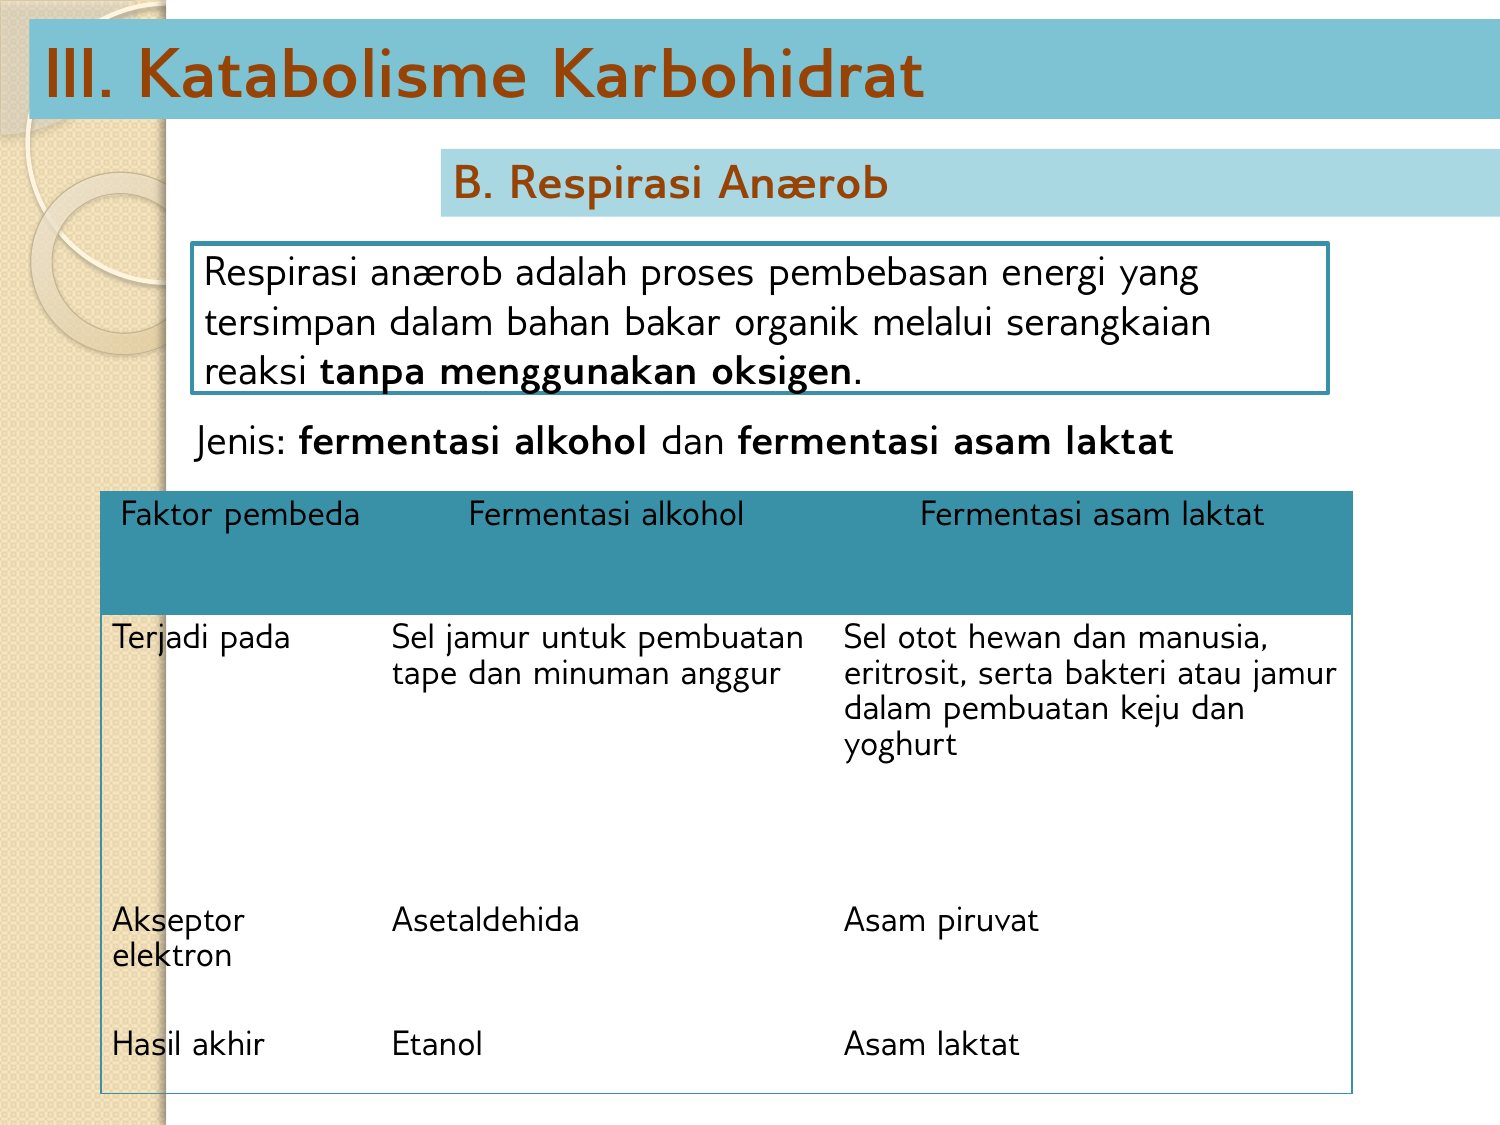

# III. Katabolisme Karbohidrat
B. Respirasi Anaerob
Respirasi anaerob adalah proses pembebasan energi yang tersimpan dalam bahan bakar organik melalui serangkaian reaksi tanpa menggunakan oksigen.
Jenis: fermentasi alkohol dan fermentasi asam laktat
| Faktor pembeda | Fermentasi alkohol | Fermentasi asam laktat |
| --- | --- | --- |
| Terjadi pada | Sel jamur untuk pembuatan tape dan minuman anggur | Sel otot hewan dan manusia, eritrosit, serta bakteri atau jamur dalam pembuatan keju dan yoghurt |
| Akseptor elektron | Asetaldehida | Asam piruvat |
| Hasil akhir | Etanol | Asam laktat |